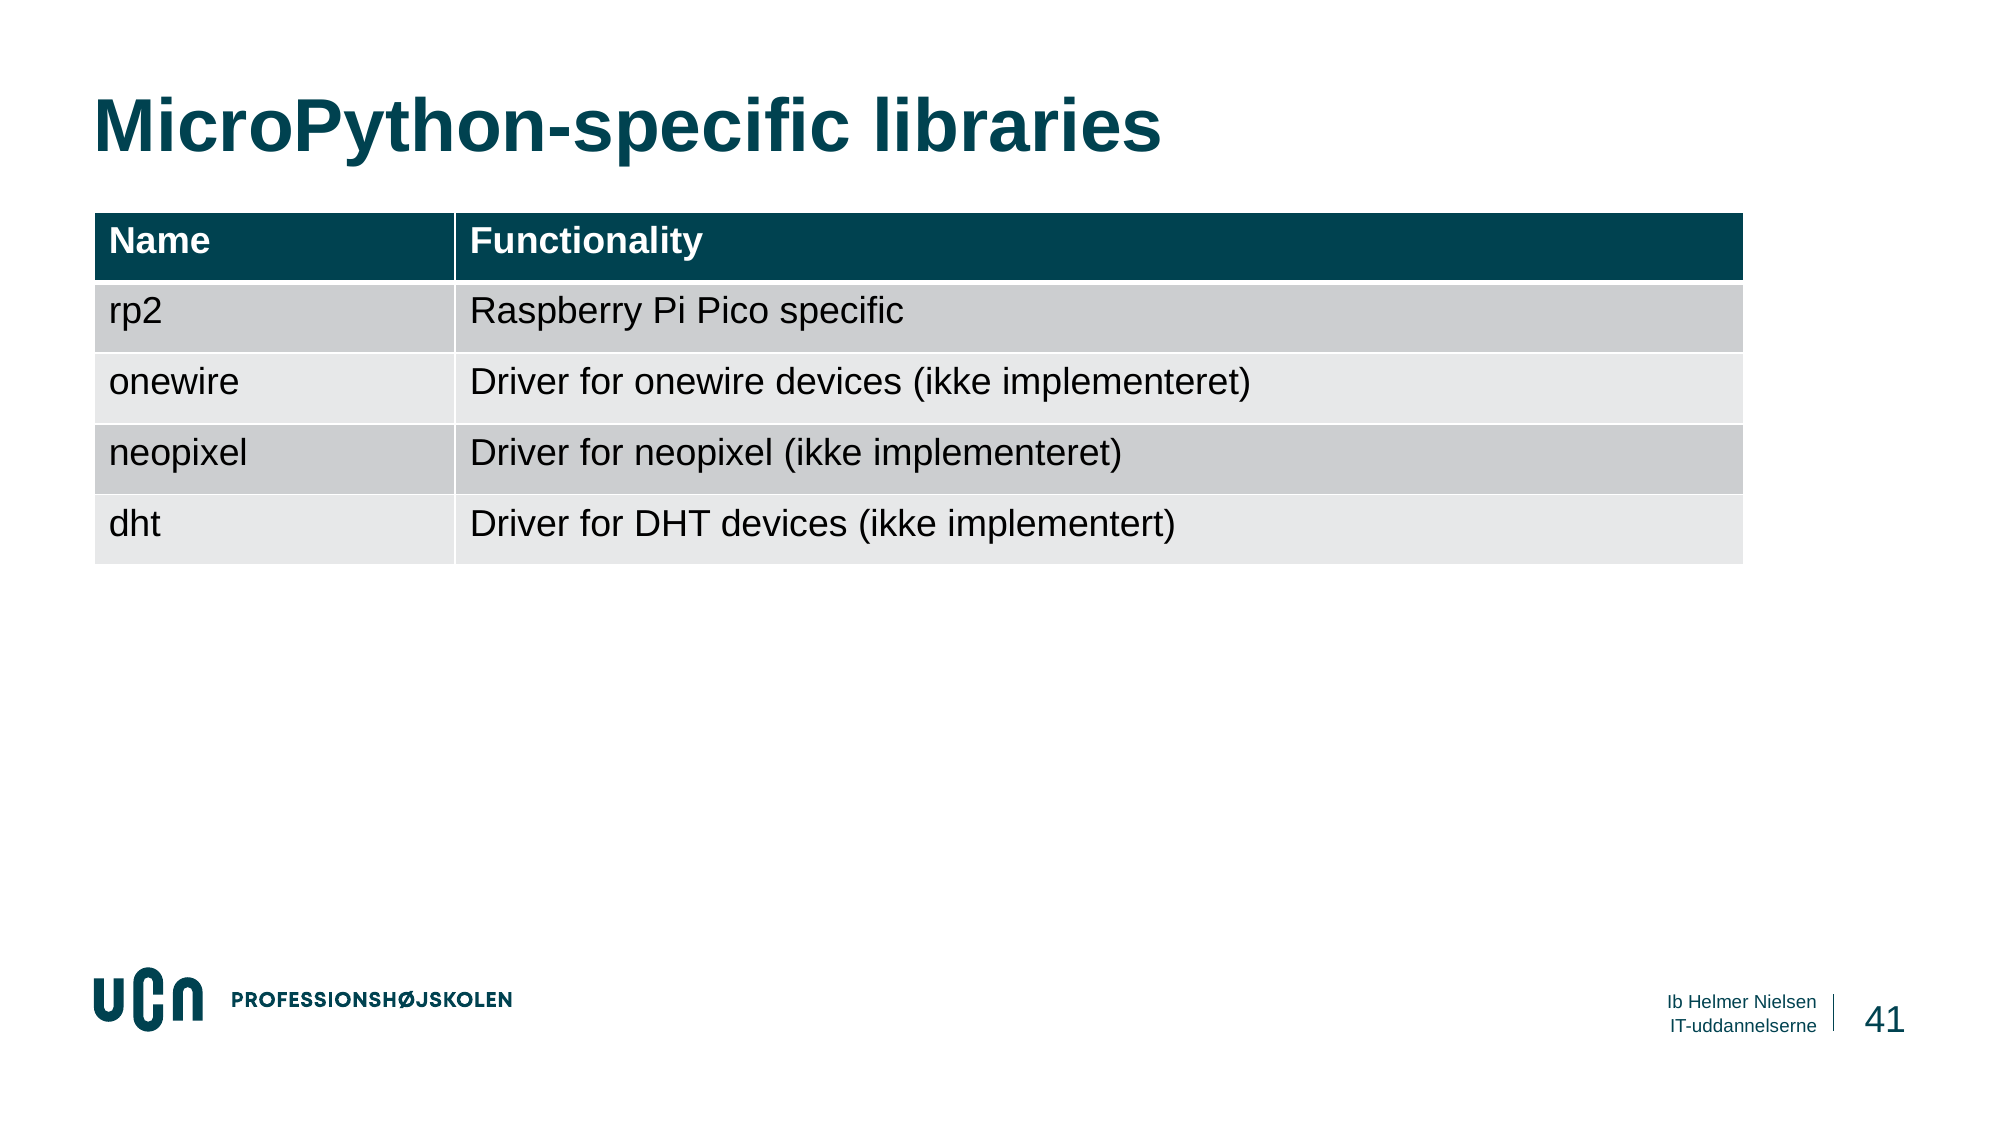

# MicroPython-specific libraries
| Name | Functionality |
| --- | --- |
| rp2 | Raspberry Pi Pico specific |
| onewire | Driver for onewire devices (ikke implementeret) |
| neopixel | Driver for neopixel (ikke implementeret) |
| dht | Driver for DHT devices (ikke implementert) |
41